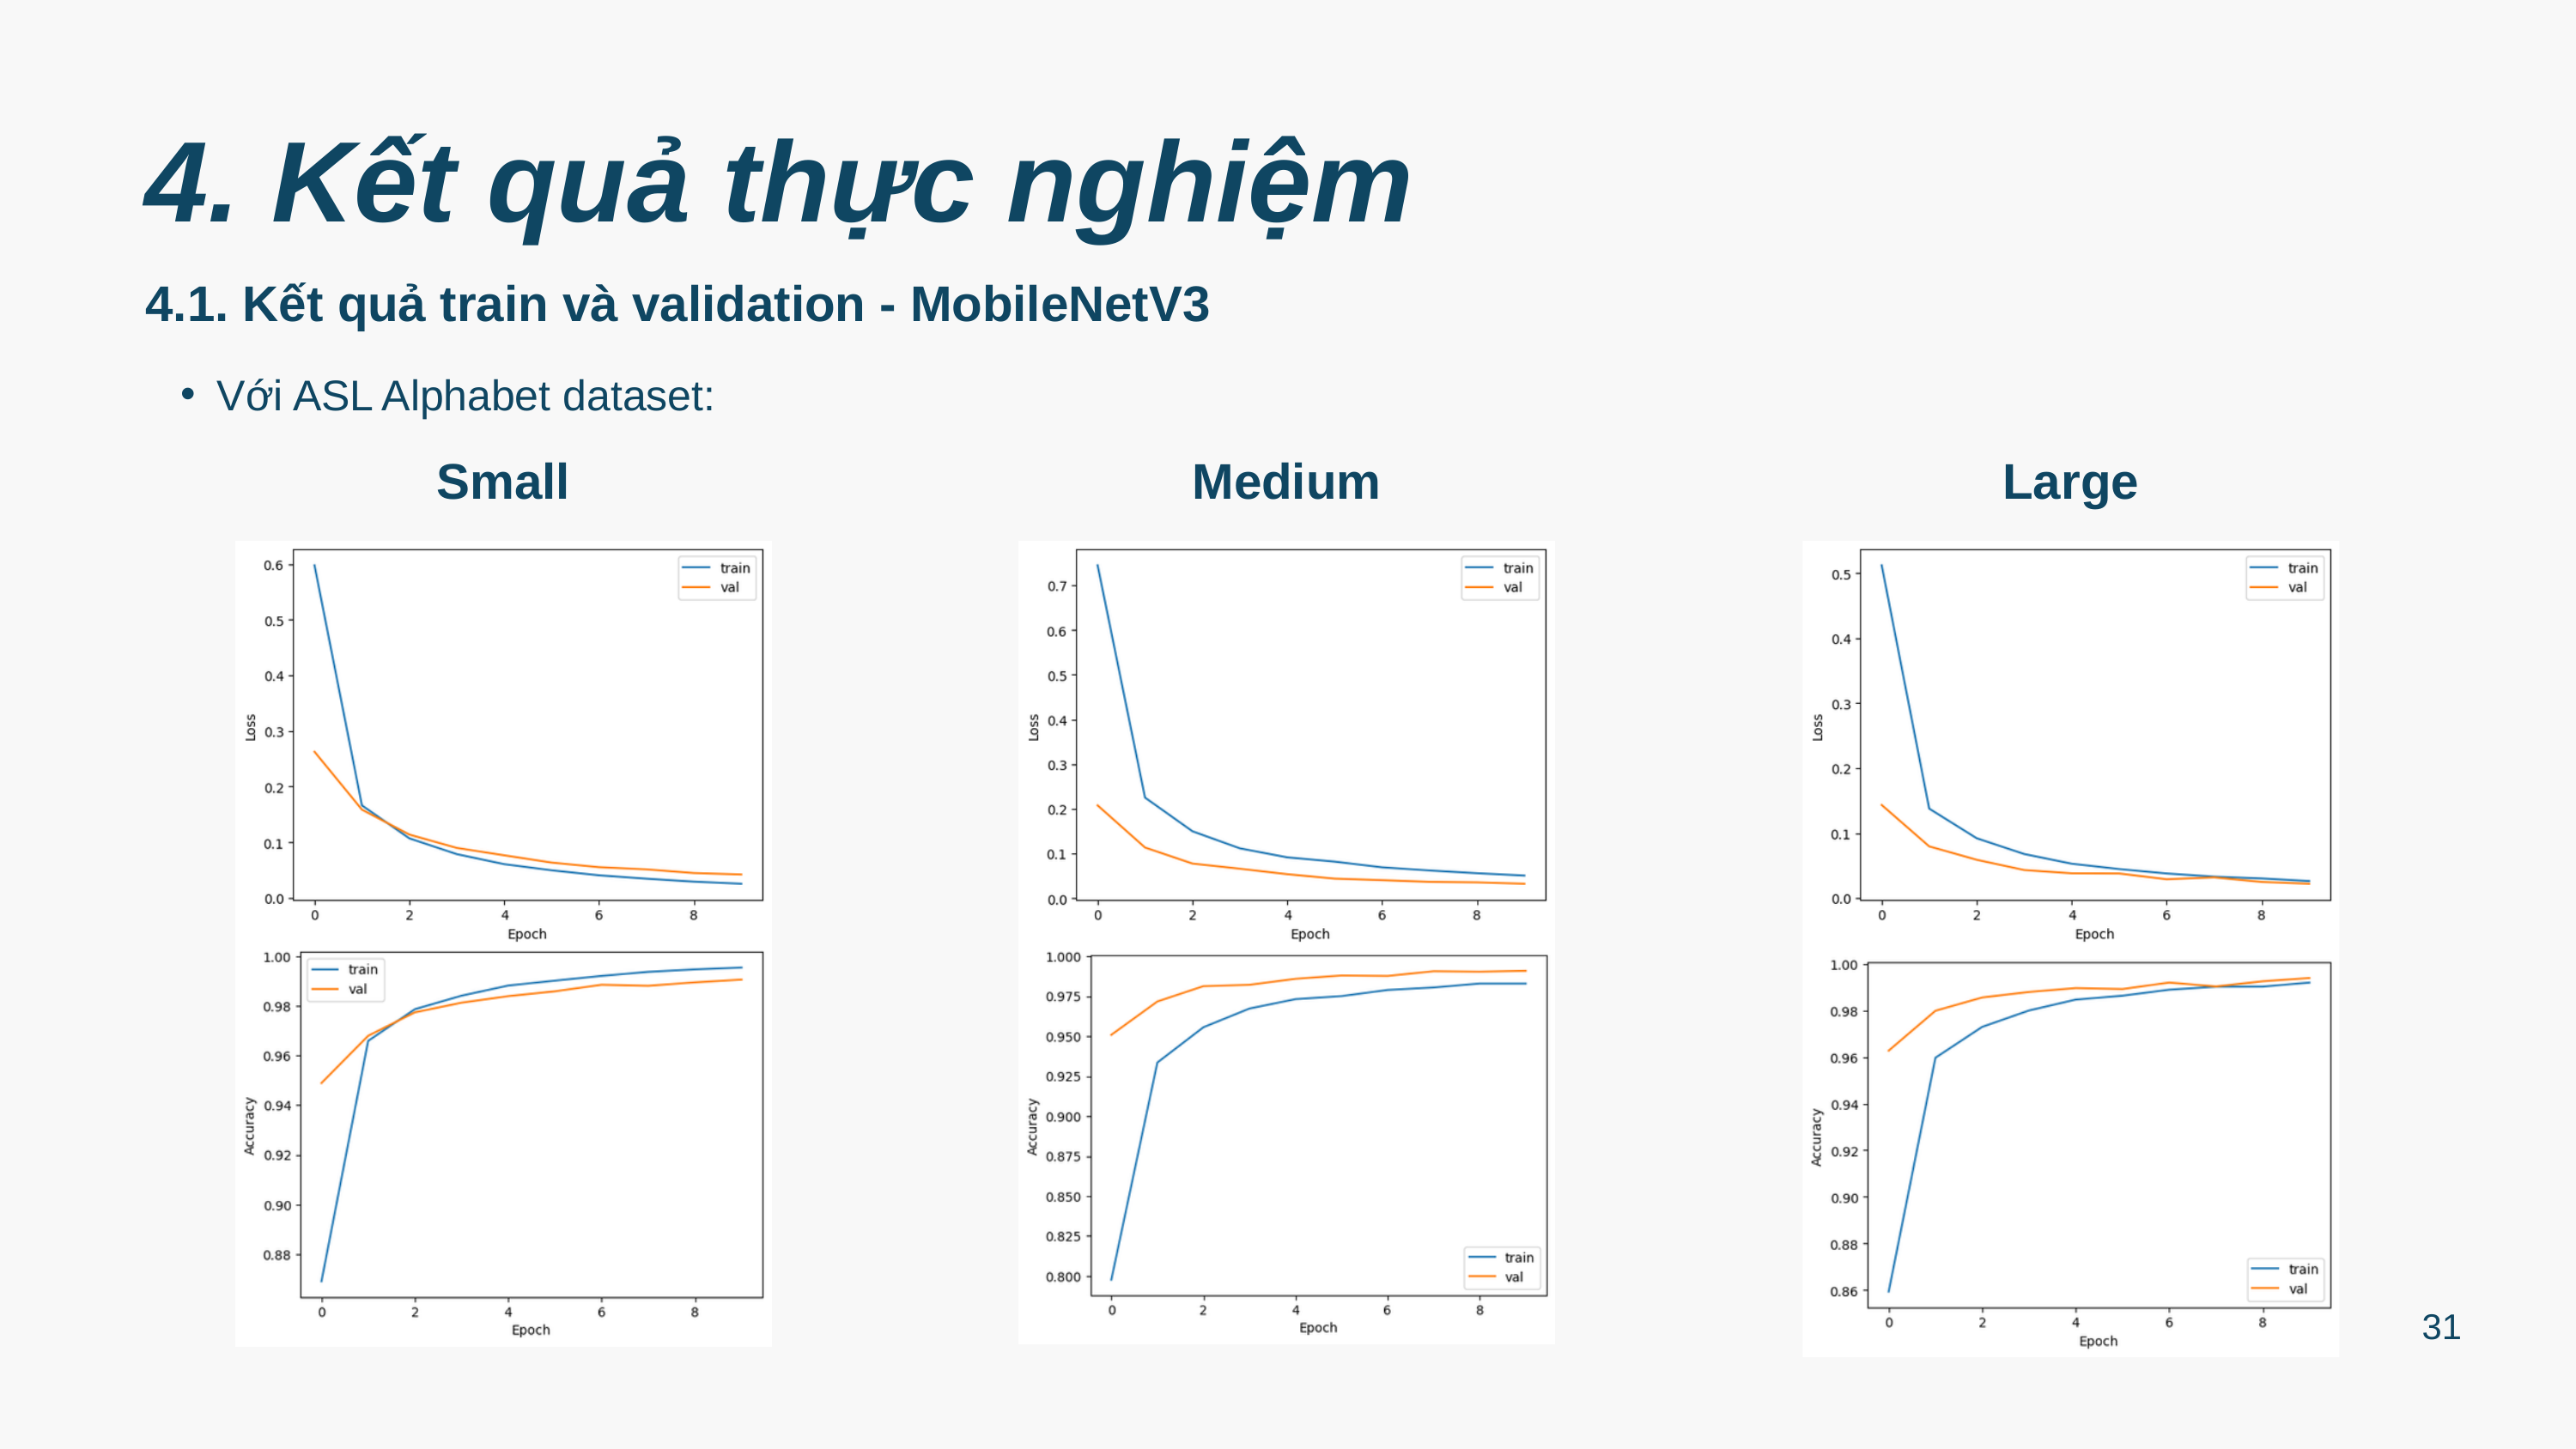

4. Kết quả thực nghiệm
4.1. Kết quả train và validation - MobileNetV3
Với ASL Alphabet dataset:
Small
Medium
Large

31